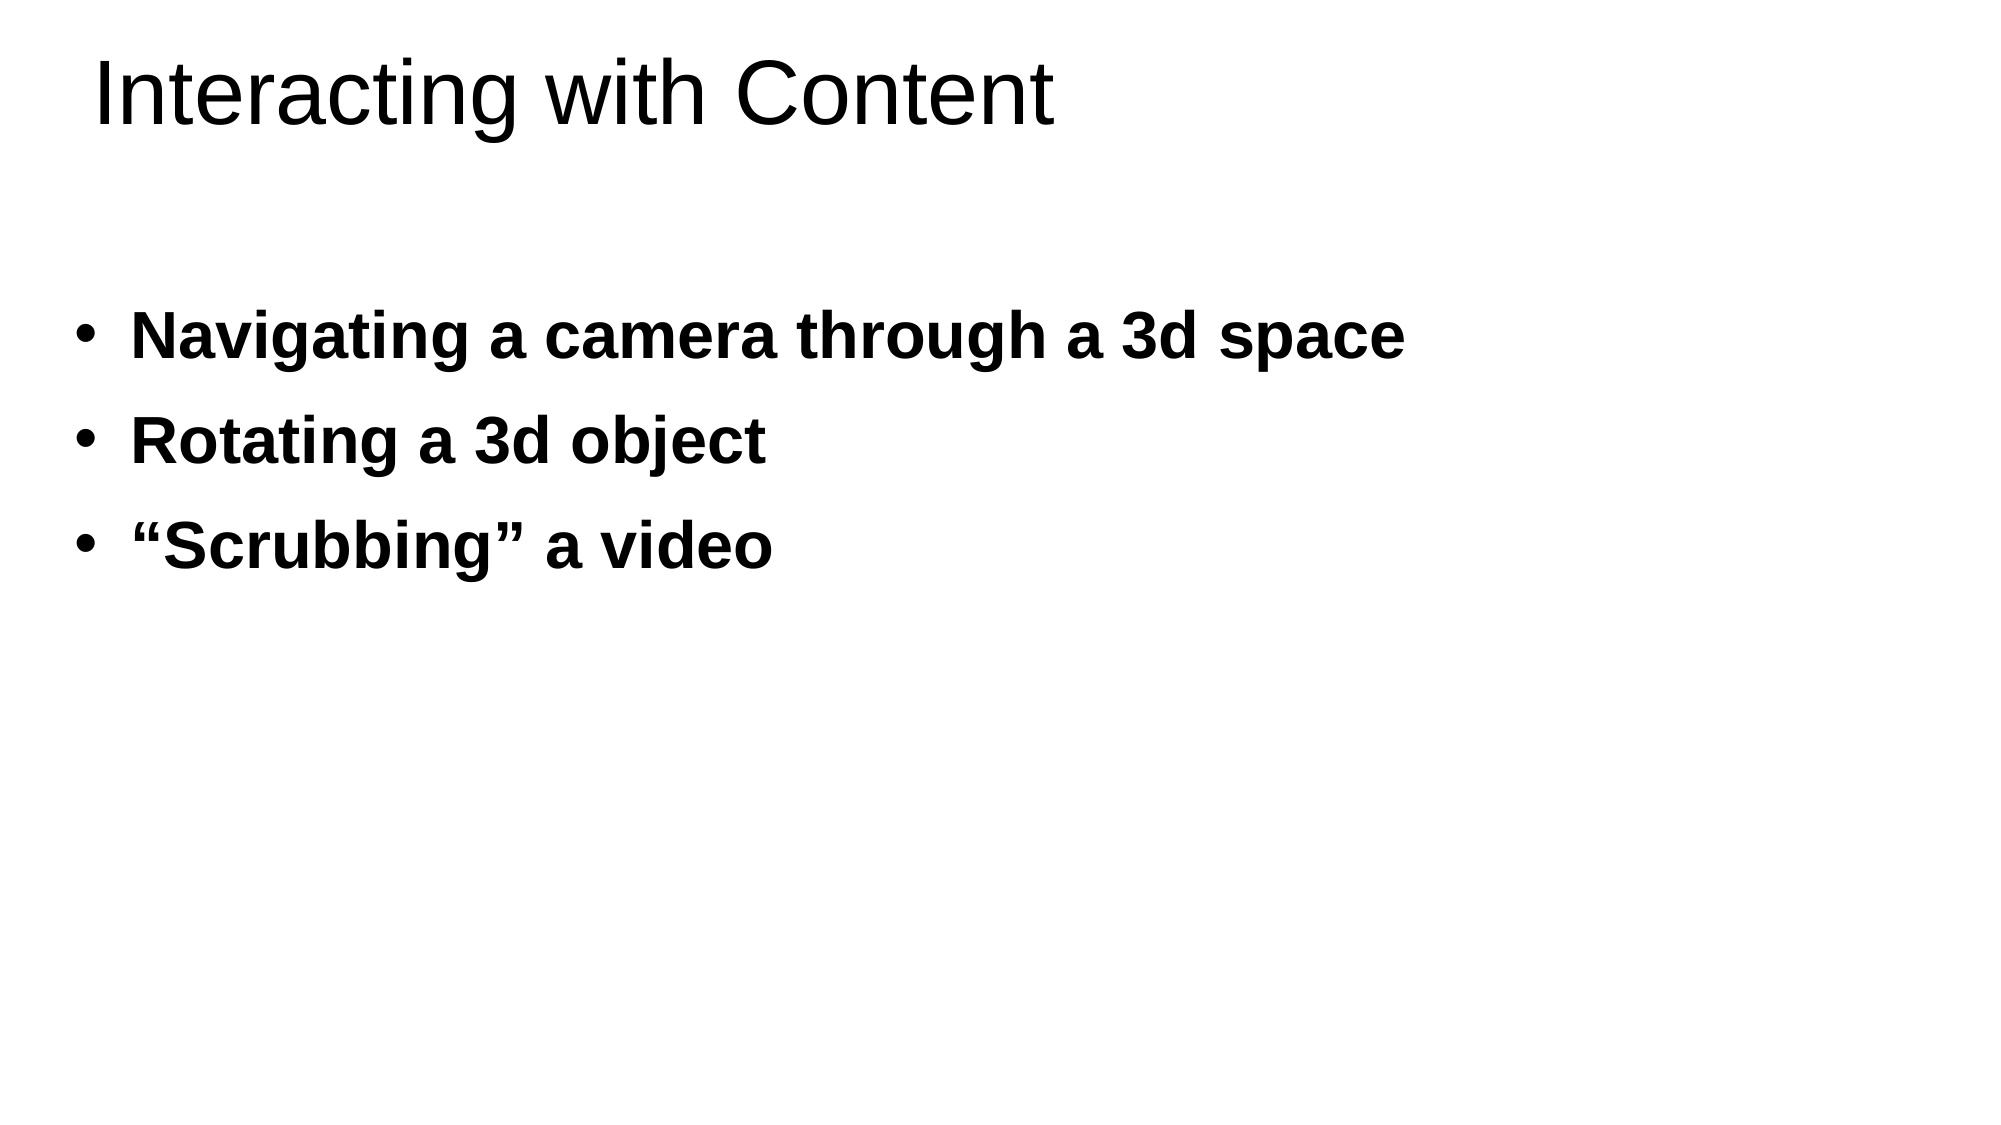

# Interacting with Content
Navigating a camera through a 3d space
Rotating a 3d object
“Scrubbing” a video